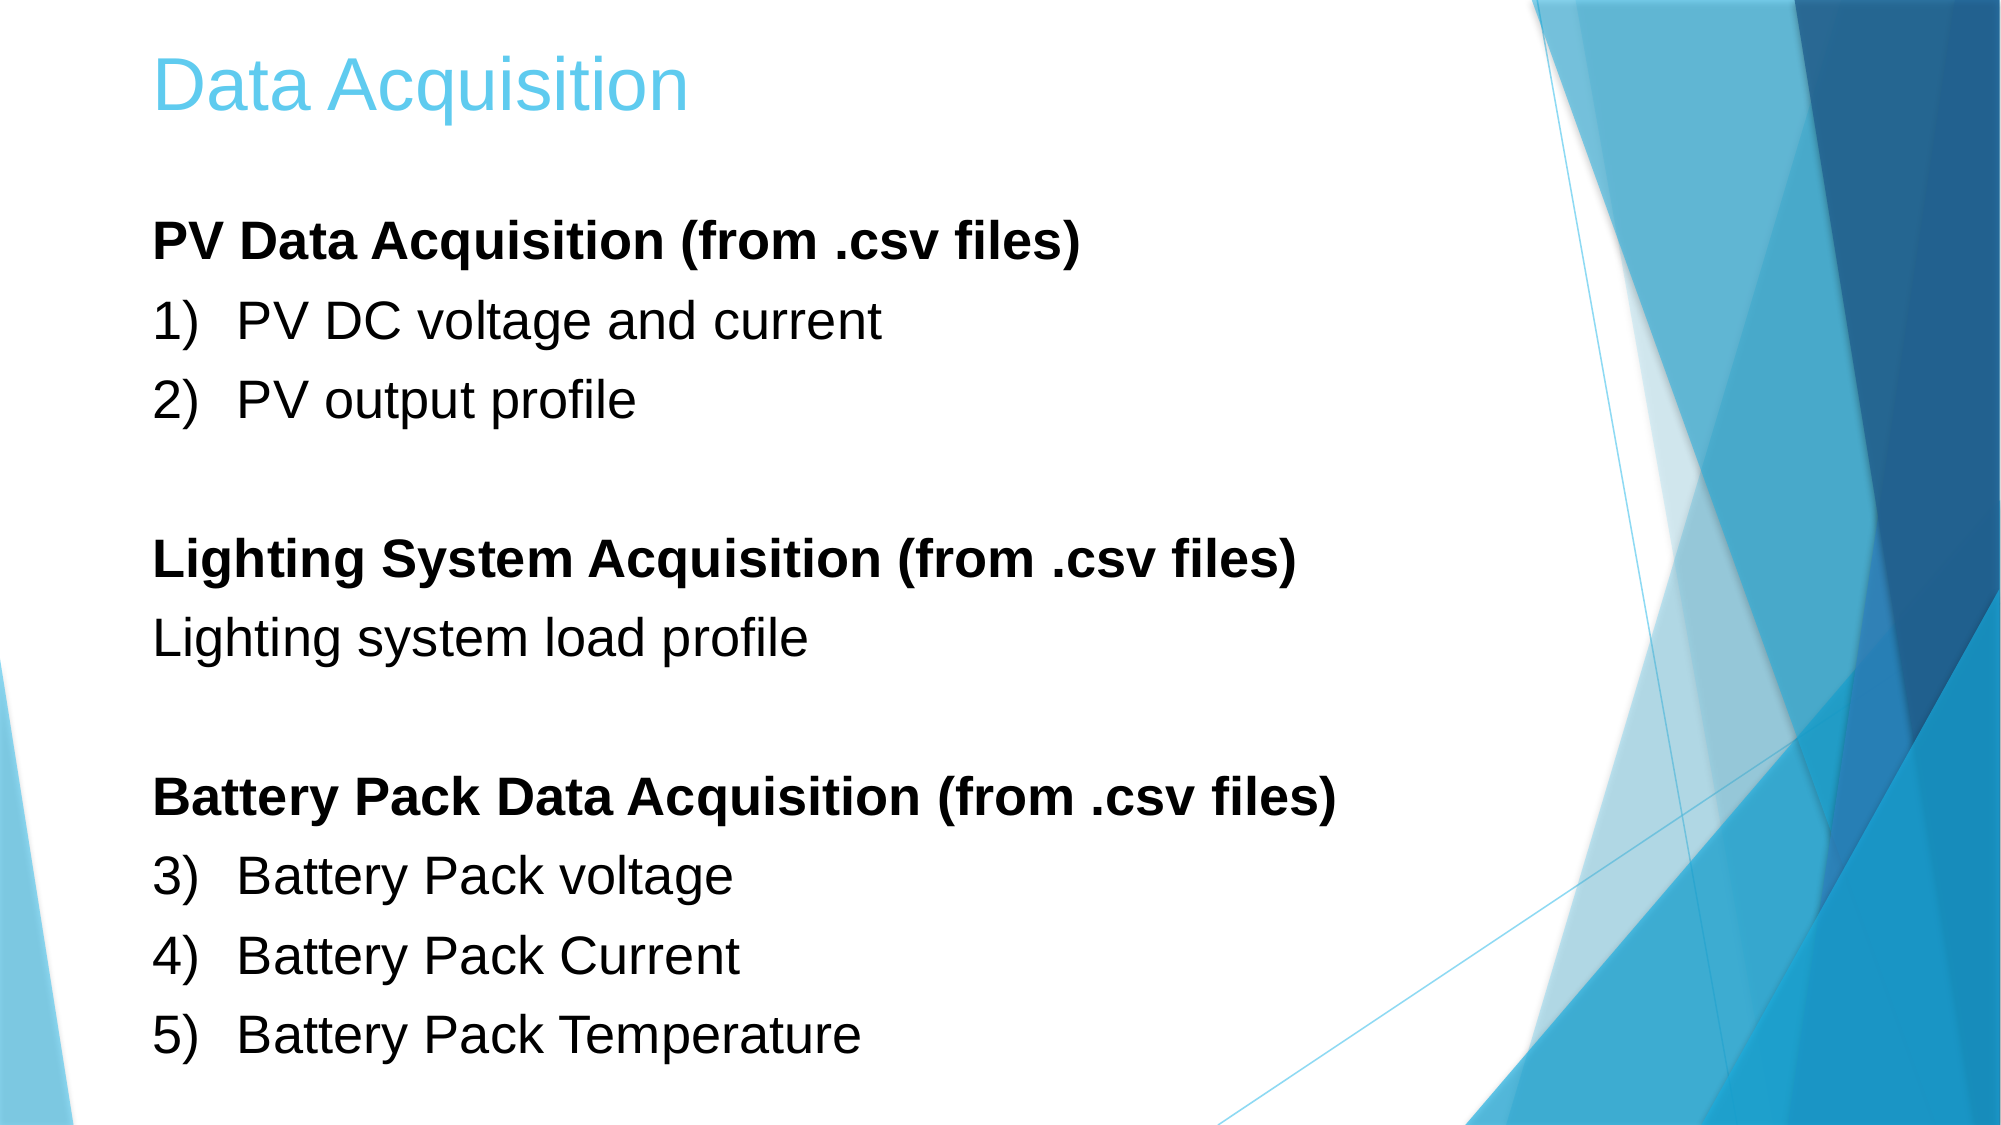

# Data Acquisition
PV Data Acquisition (from .csv files)
PV DC voltage and current
PV output profile

Lighting System Acquisition (from .csv files)
Lighting system load profile

Battery Pack Data Acquisition (from .csv files)
Battery Pack voltage
Battery Pack Current
Battery Pack Temperature